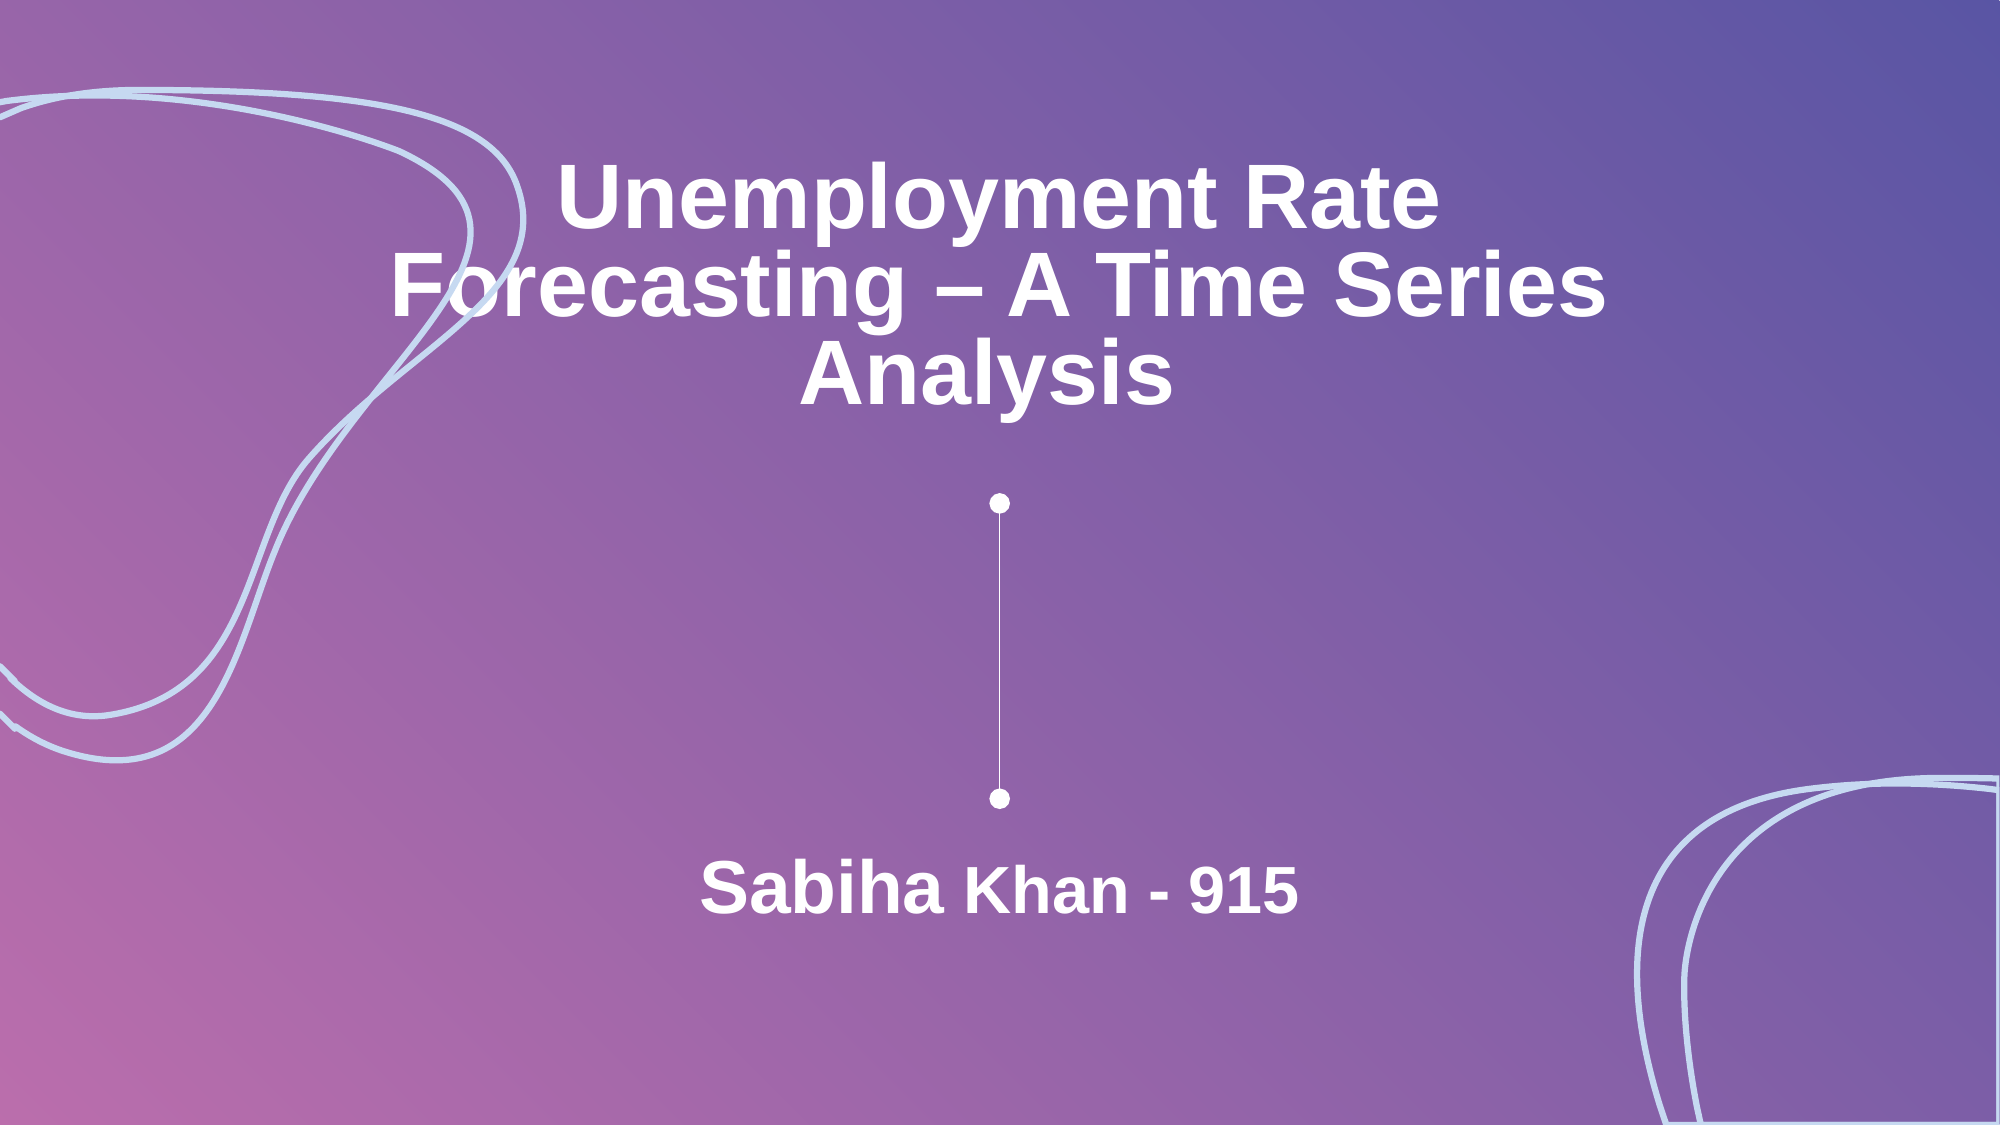

# Unemployment Rate Forecasting – A Time Series Analysis

Sabiha Khan - 915